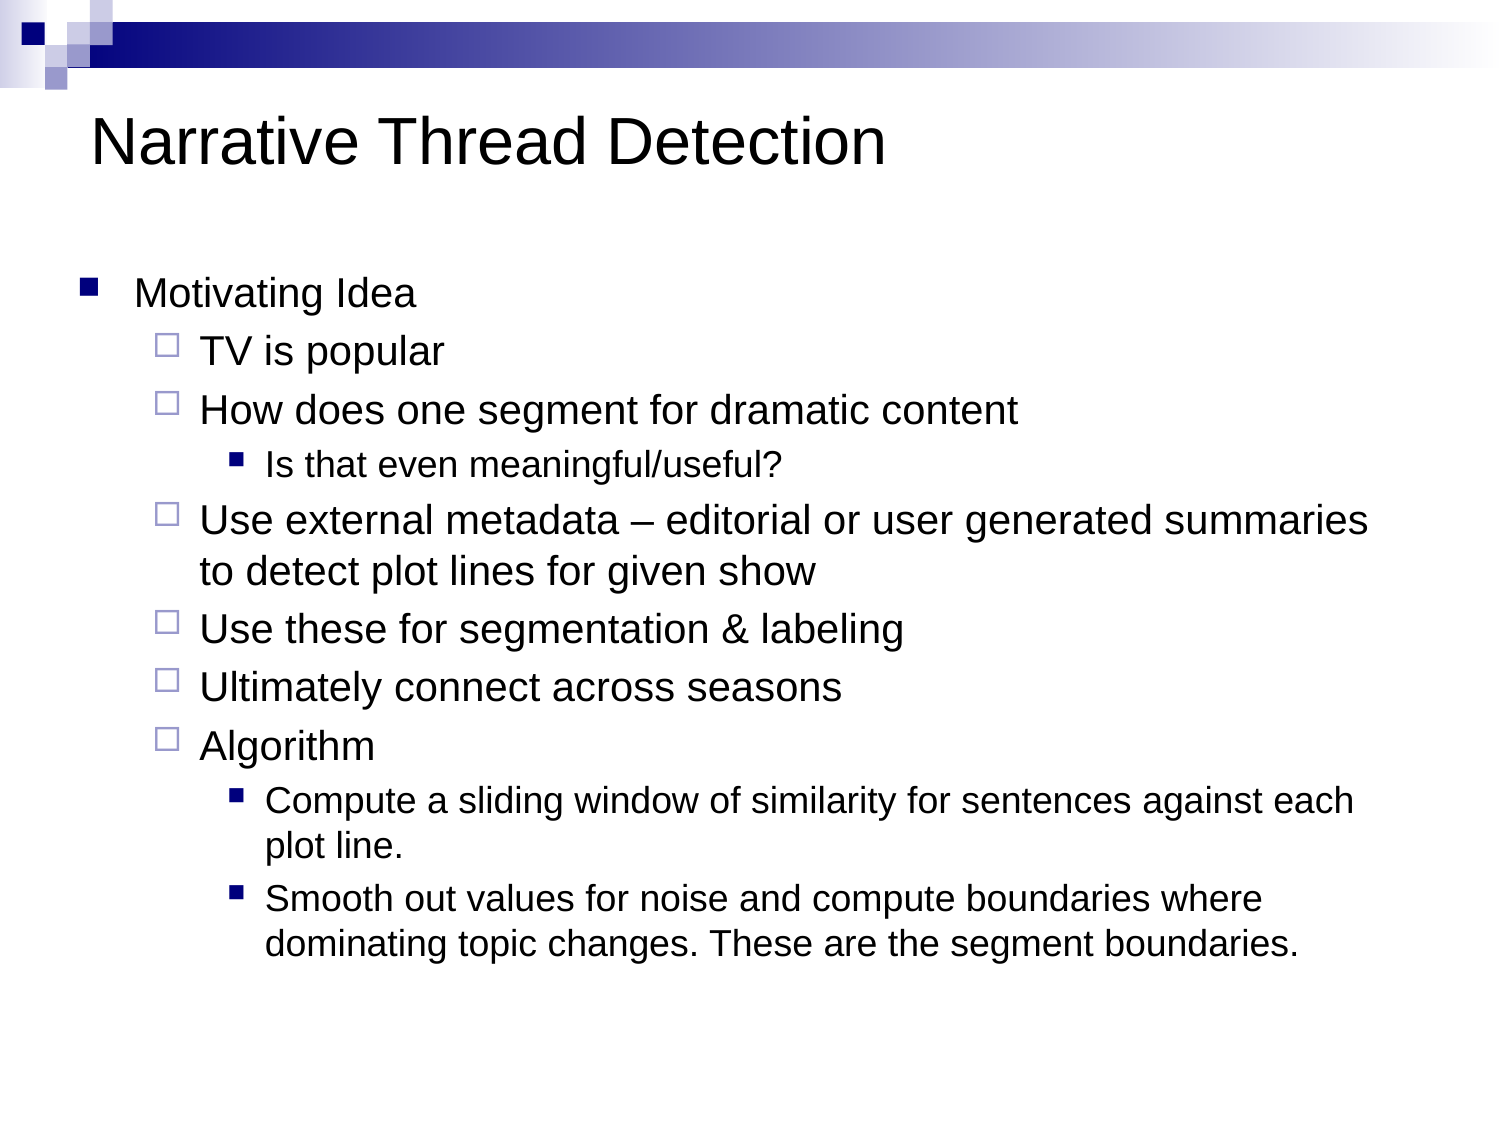

# Narrative Thread Detection

Motivating Idea
TV is popular
How does one segment for dramatic content
Is that even meaningful/useful?
Use external metadata – editorial or user generated summaries to detect plot lines for given show
Use these for segmentation & labeling
Ultimately connect across seasons
Algorithm
Compute a sliding window of similarity for sentences against each plot line.
Smooth out values for noise and compute boundaries where dominating topic changes. These are the segment boundaries.